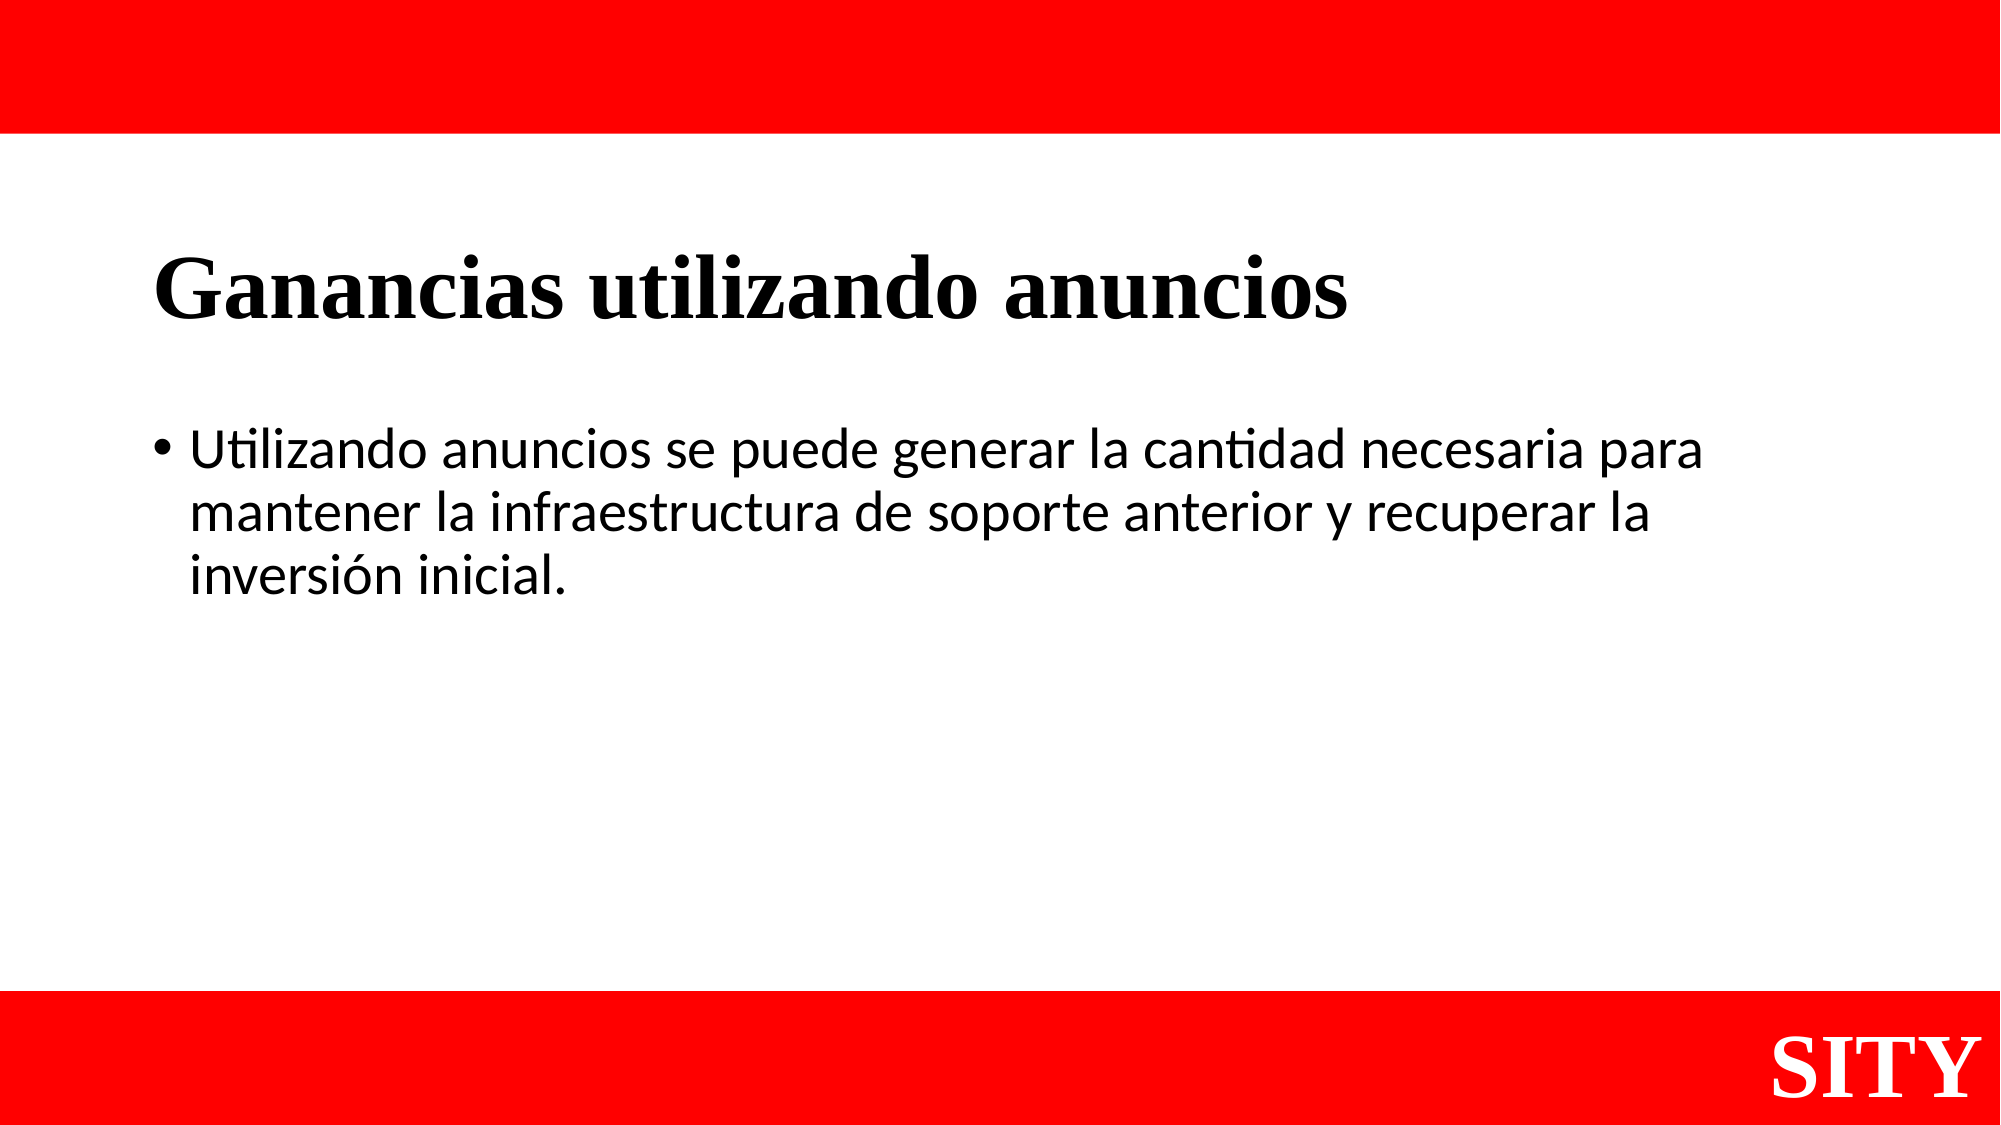

# Ganancias utilizando anuncios
Utilizando anuncios se puede generar la cantidad necesaria para mantener la infraestructura de soporte anterior y recuperar la inversión inicial.

SITY